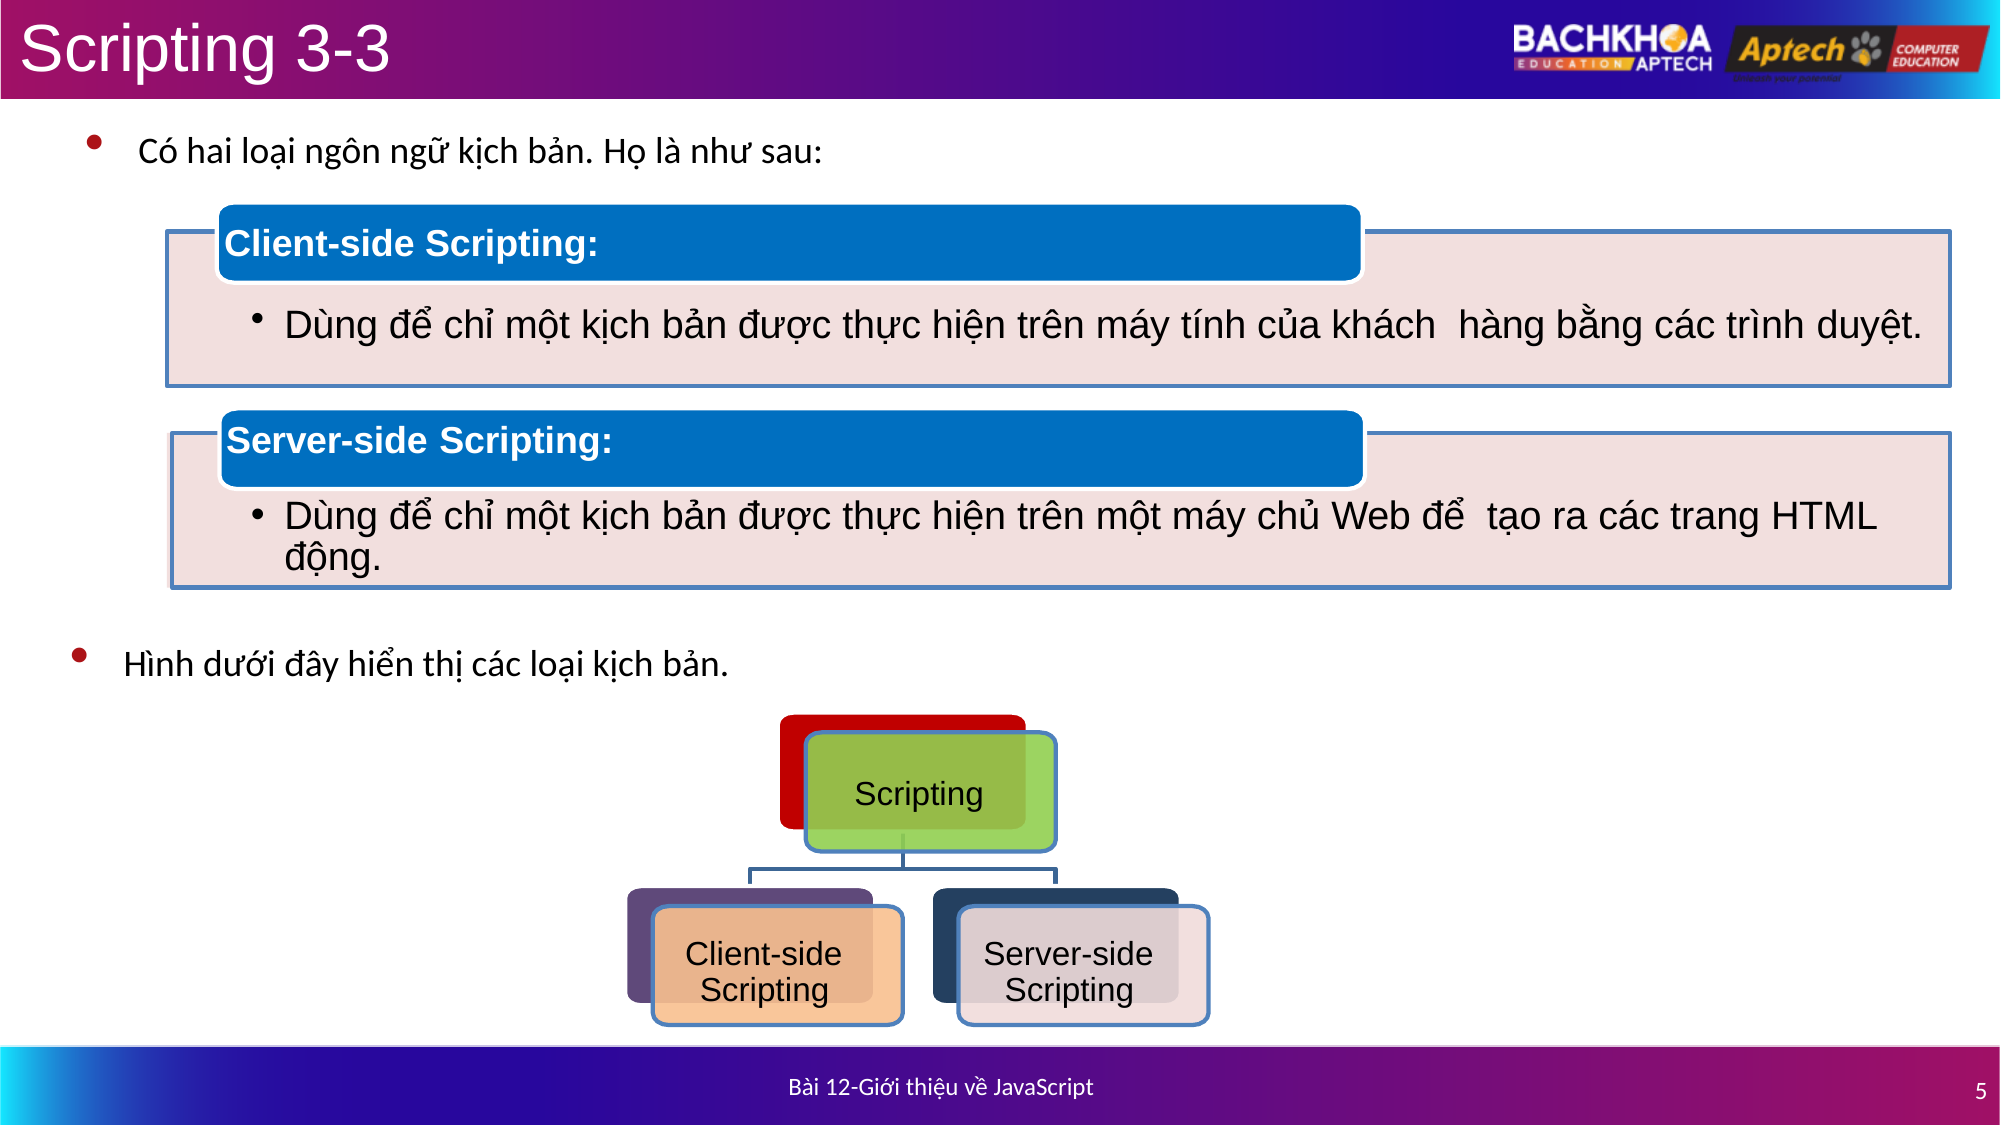

# Scripting 3-3
Có hai loại ngôn ngữ kịch bản. Họ là như sau:
Client-side Scripting:
Dùng để chỉ một kịch bản được thực hiện trên máy tính của khách  hàng bằng các trình duyệt.

Server-side Scripting:
Dùng để chỉ một kịch bản được thực hiện trên một máy chủ Web để  tạo ra các trang HTML động.

Hình dưới đây hiển thị các loại kịch bản.

Scripting

Client-side  Scripting
Server-side  Scripting
Bài 12-Giới thiệu về JavaScript
5